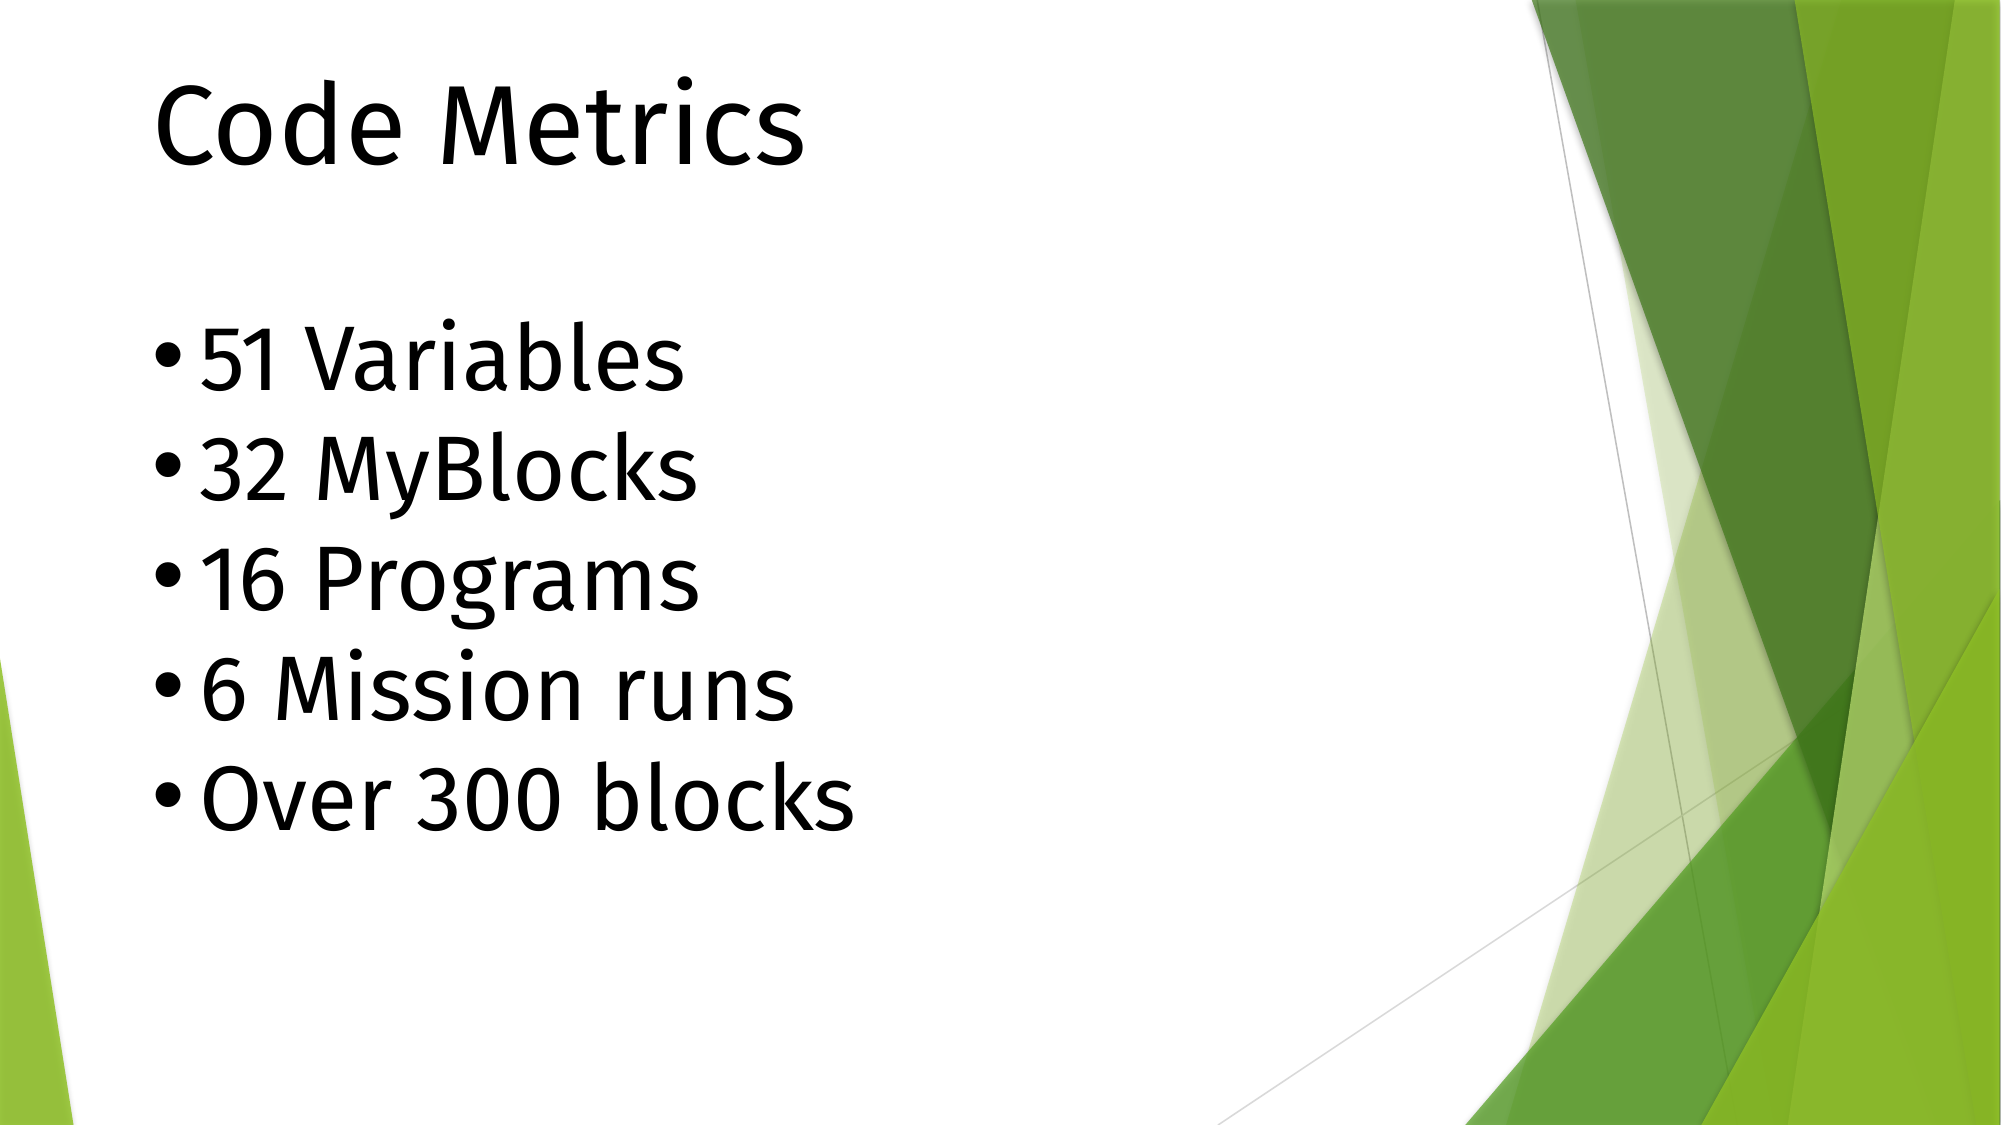

Code Metrics
51 Variables
32 MyBlocks
16 Programs
6 Mission runs
Over 300 blocks